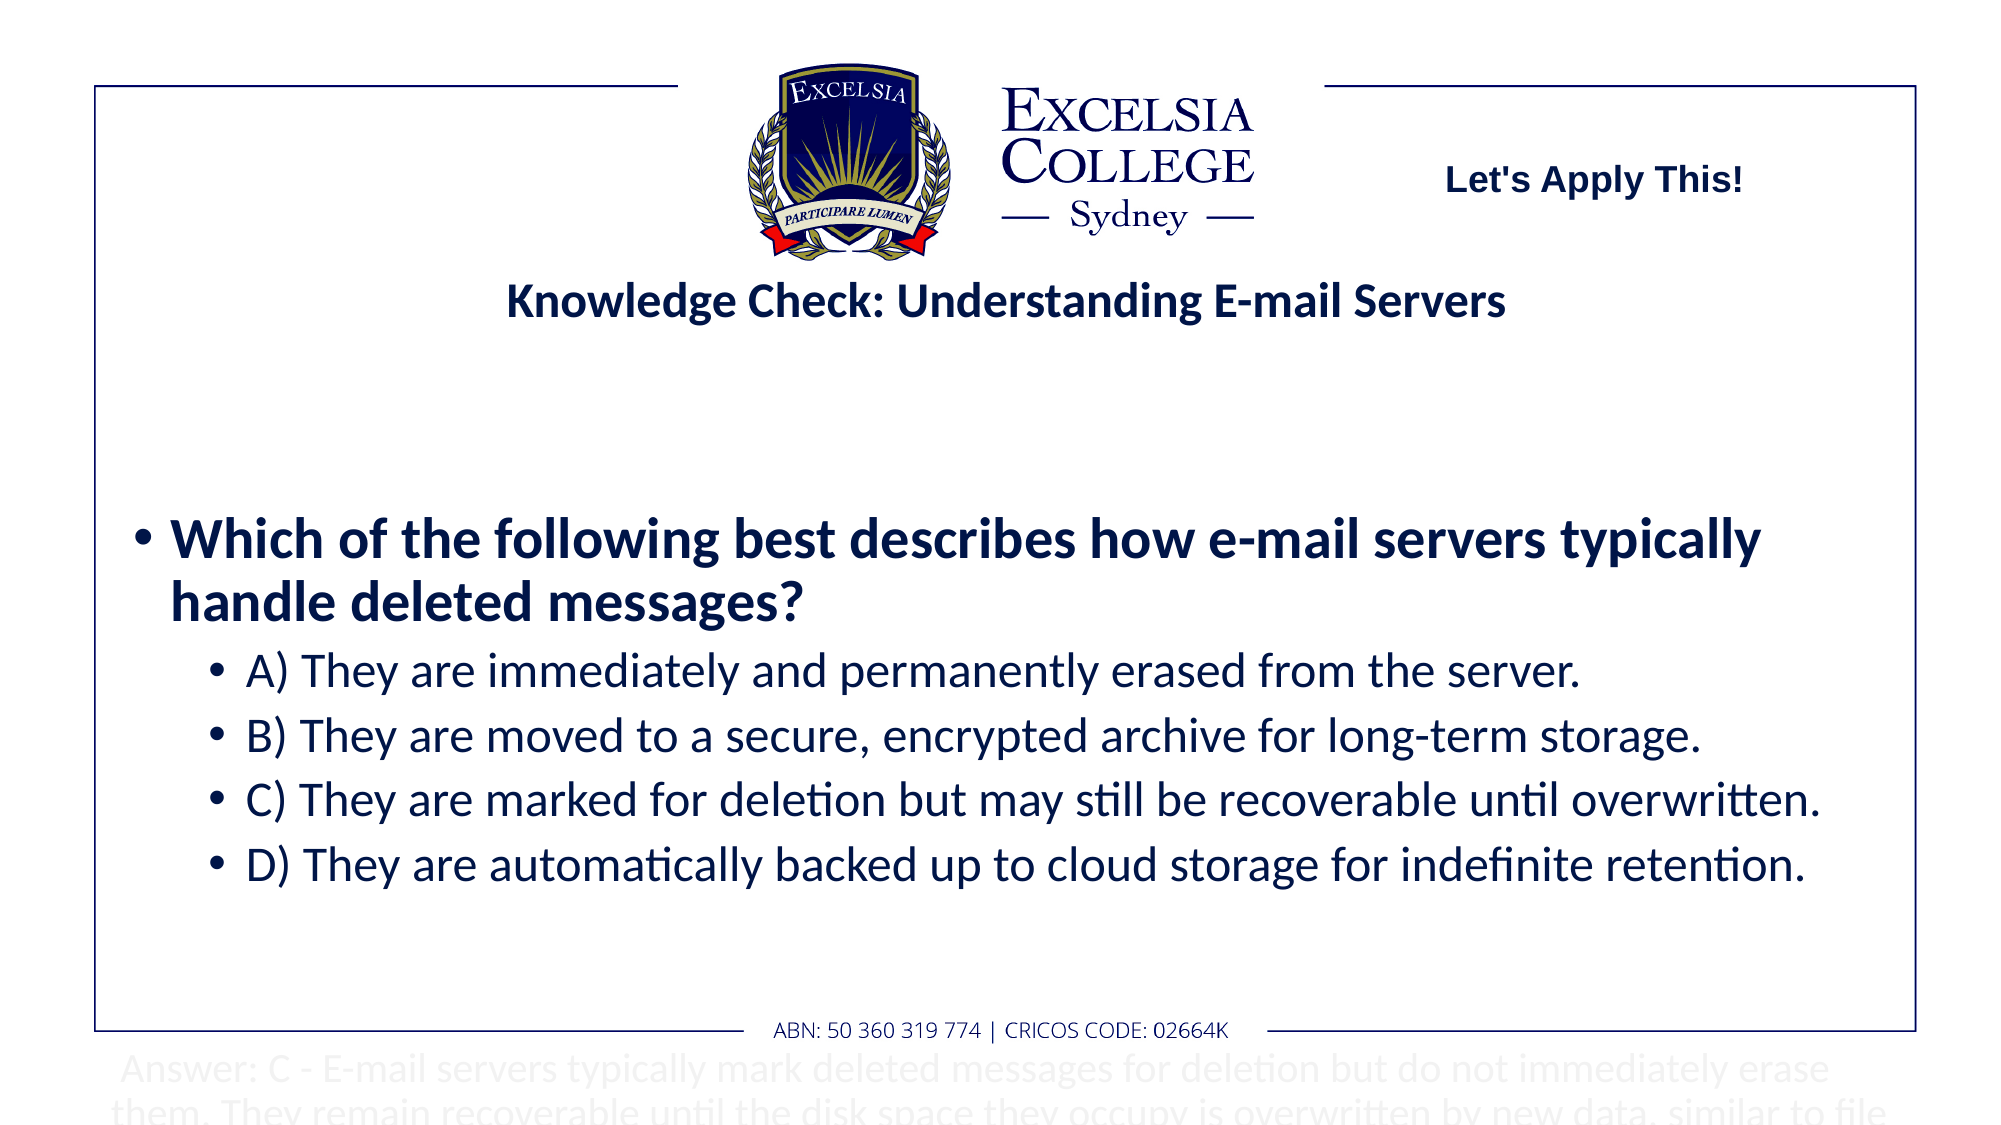

Let's Apply This!
# Knowledge Check: Understanding E-mail Servers

Which of the following best describes how e-mail servers typically handle deleted messages?
A) They are immediately and permanently erased from the server.
B) They are moved to a secure, encrypted archive for long-term storage.
C) They are marked for deletion but may still be recoverable until overwritten.
D) They are automatically backed up to cloud storage for indefinite retention.

 Answer: C - E-mail servers typically mark deleted messages for deletion but do not immediately erase them. They remain recoverable until the disk space they occupy is overwritten by new data, similar to file deletion on a hard drive.